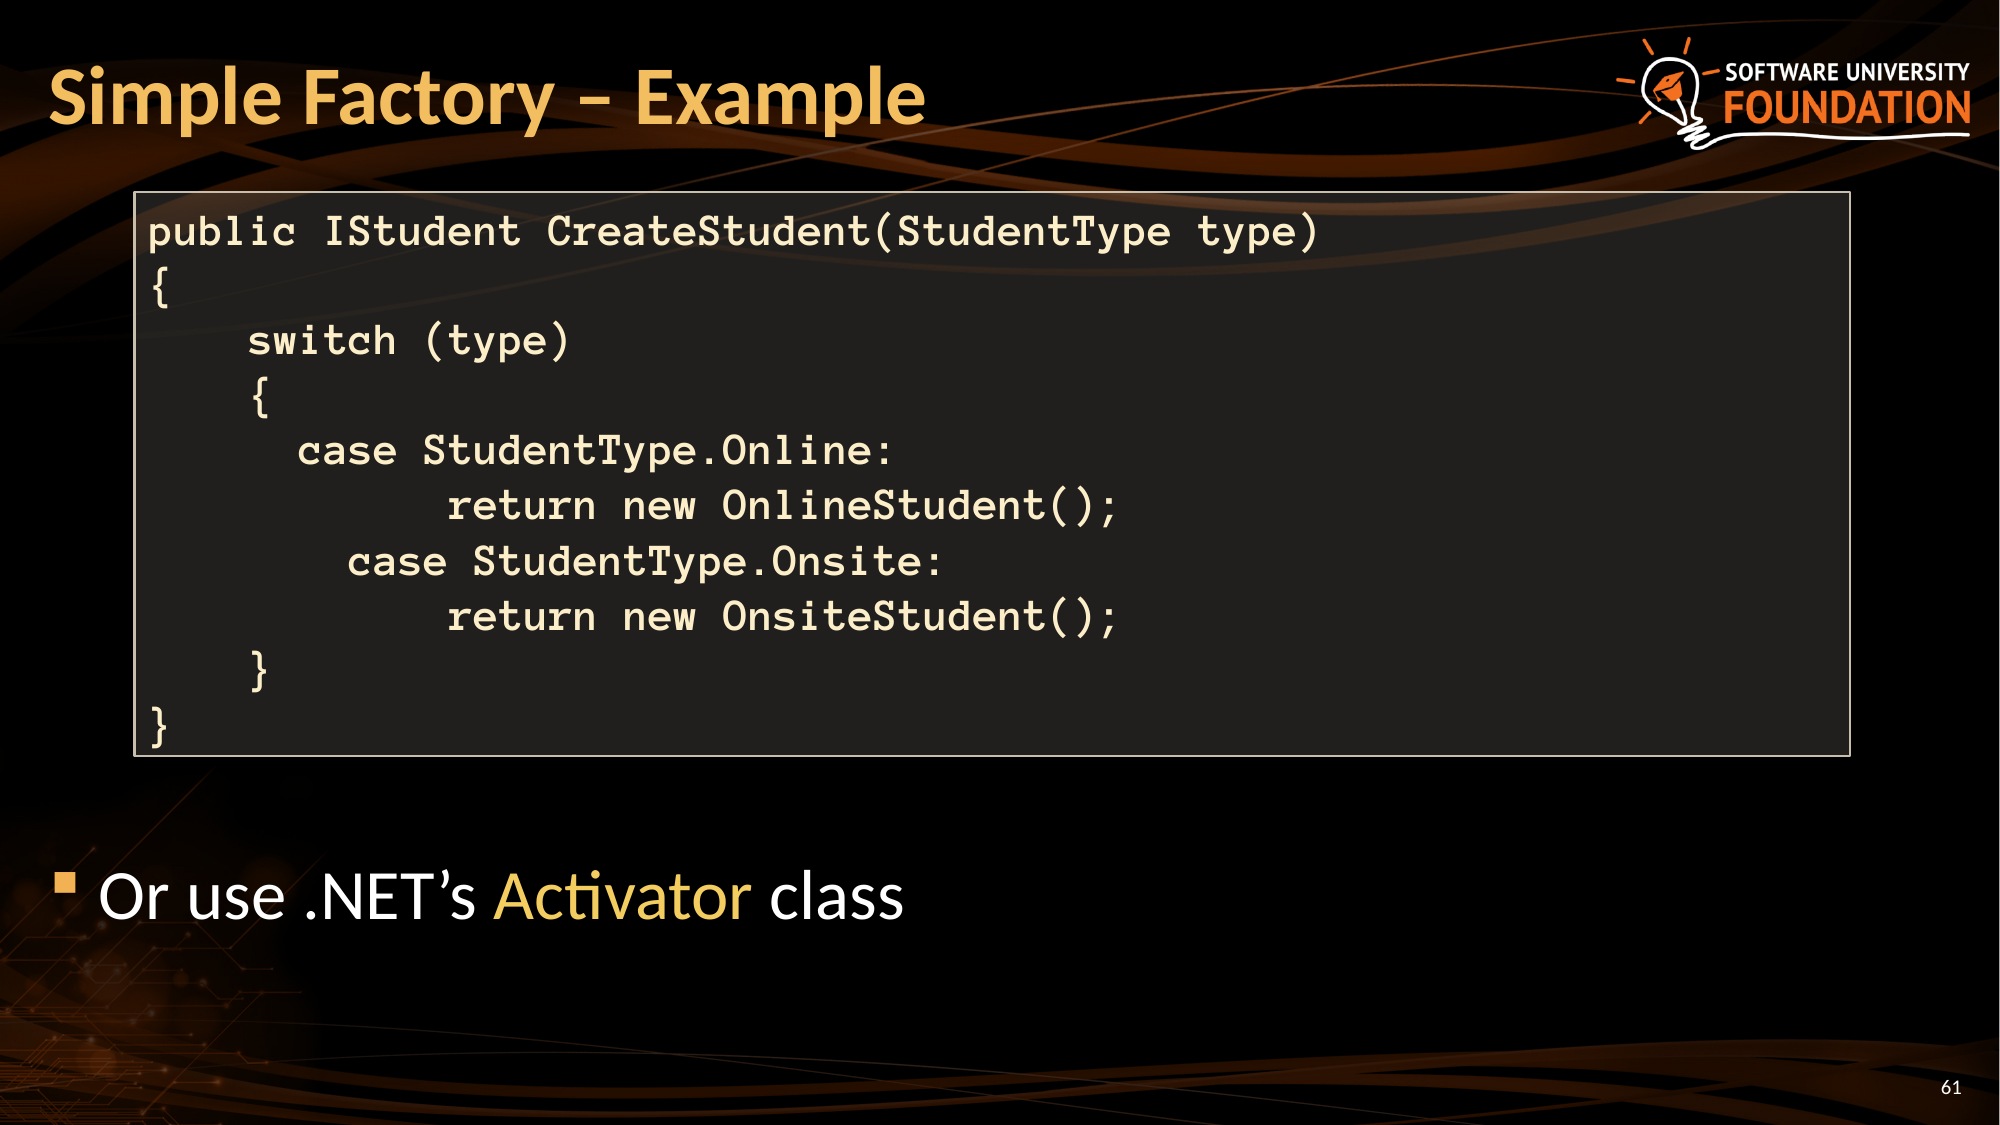

# Simple Factory – Example
public IStudent CreateStudent(StudentType type)
{
    switch (type)
    {
	case StudentType.Online:
            return new OnlineStudent();
        case StudentType.Onsite:
            return new OnsiteStudent();
    }
}
Or use .NET’s Activator class
61